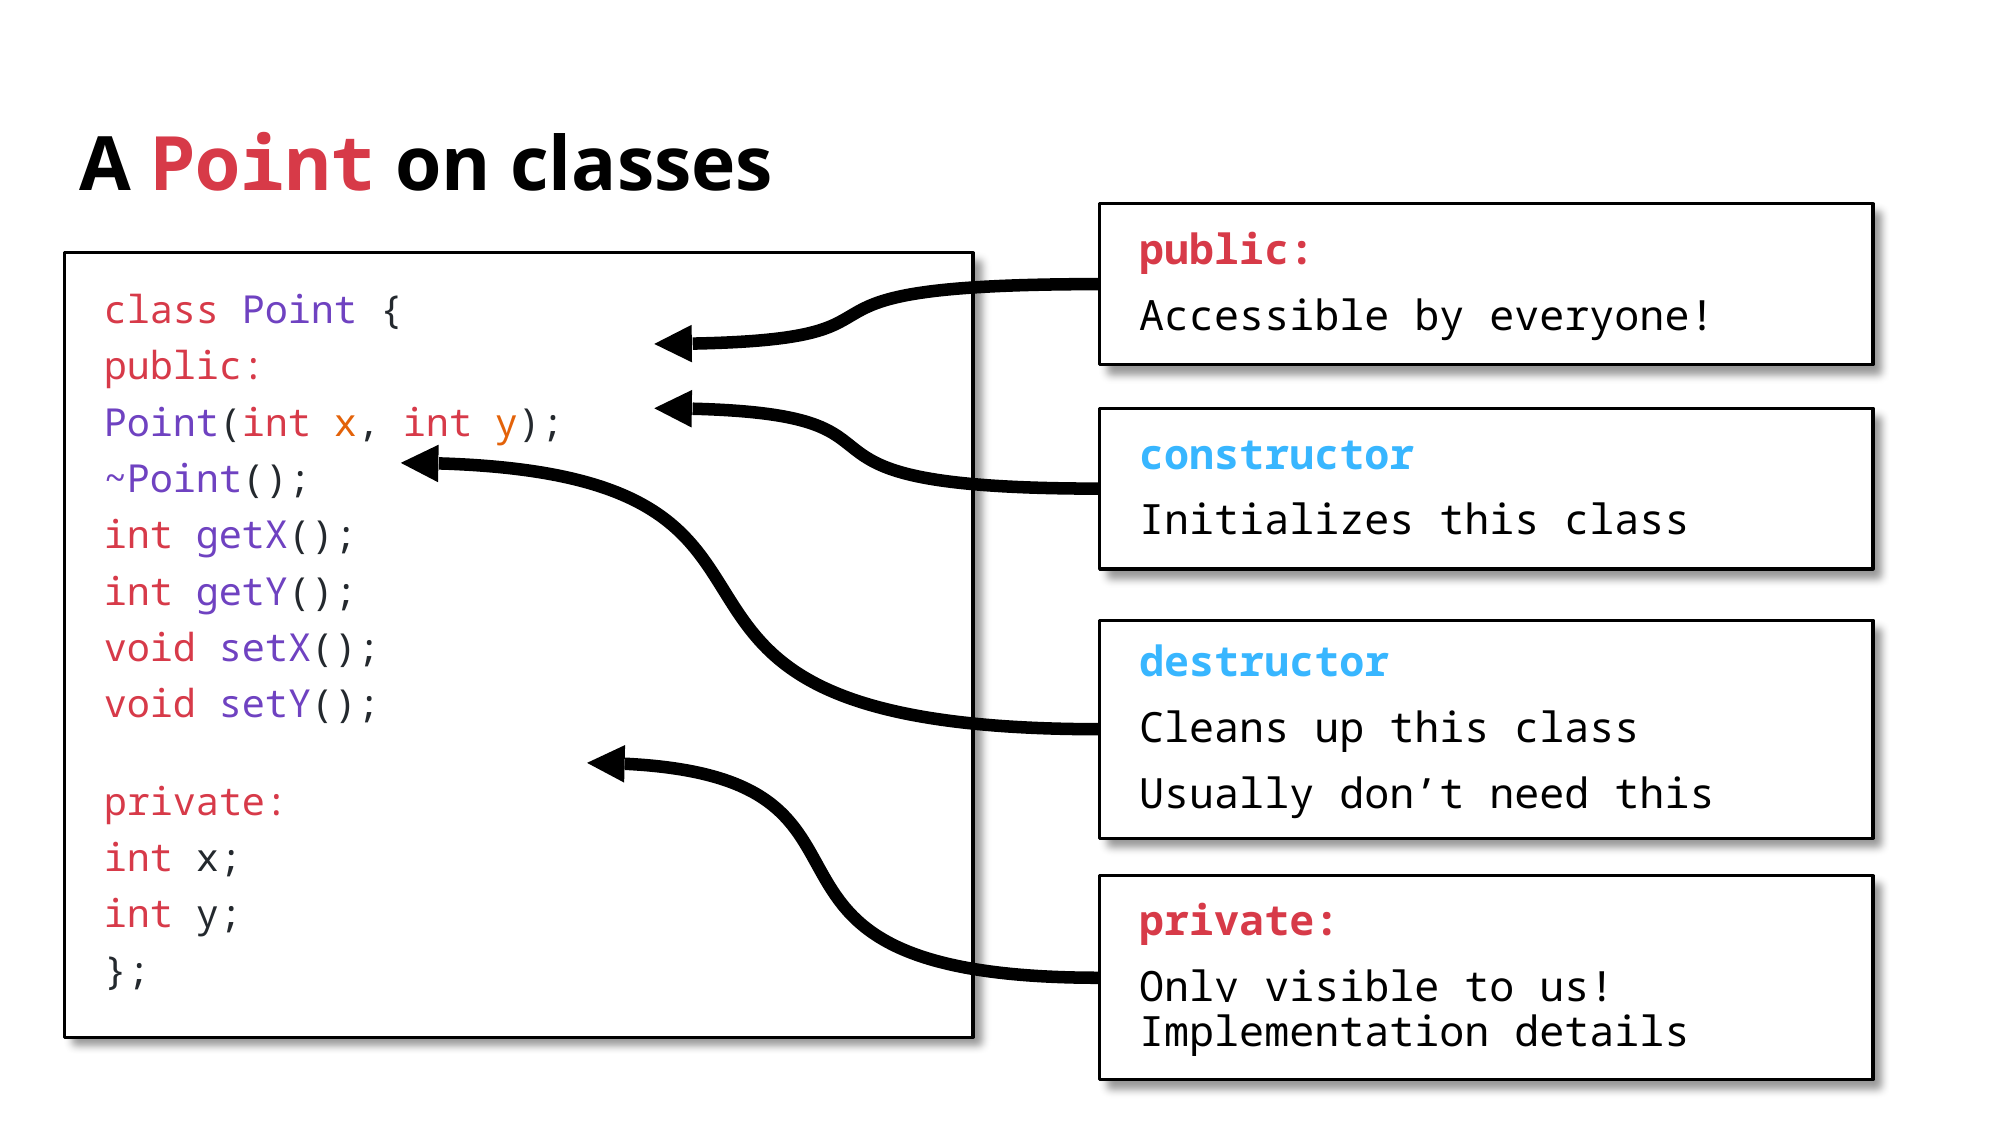

# A Point on classes
public:
Accessible by everyone!
class Point {
public:
	Point(int x, int y);
	~Point();
	int getX();
	int getY();
	void setX();
	void setY();
private:
	int x;
	int y;
};
constructor
Initializes this class
destructor
Cleans up this class
Usually don’t need this
private:
Only visible to us! Implementation details